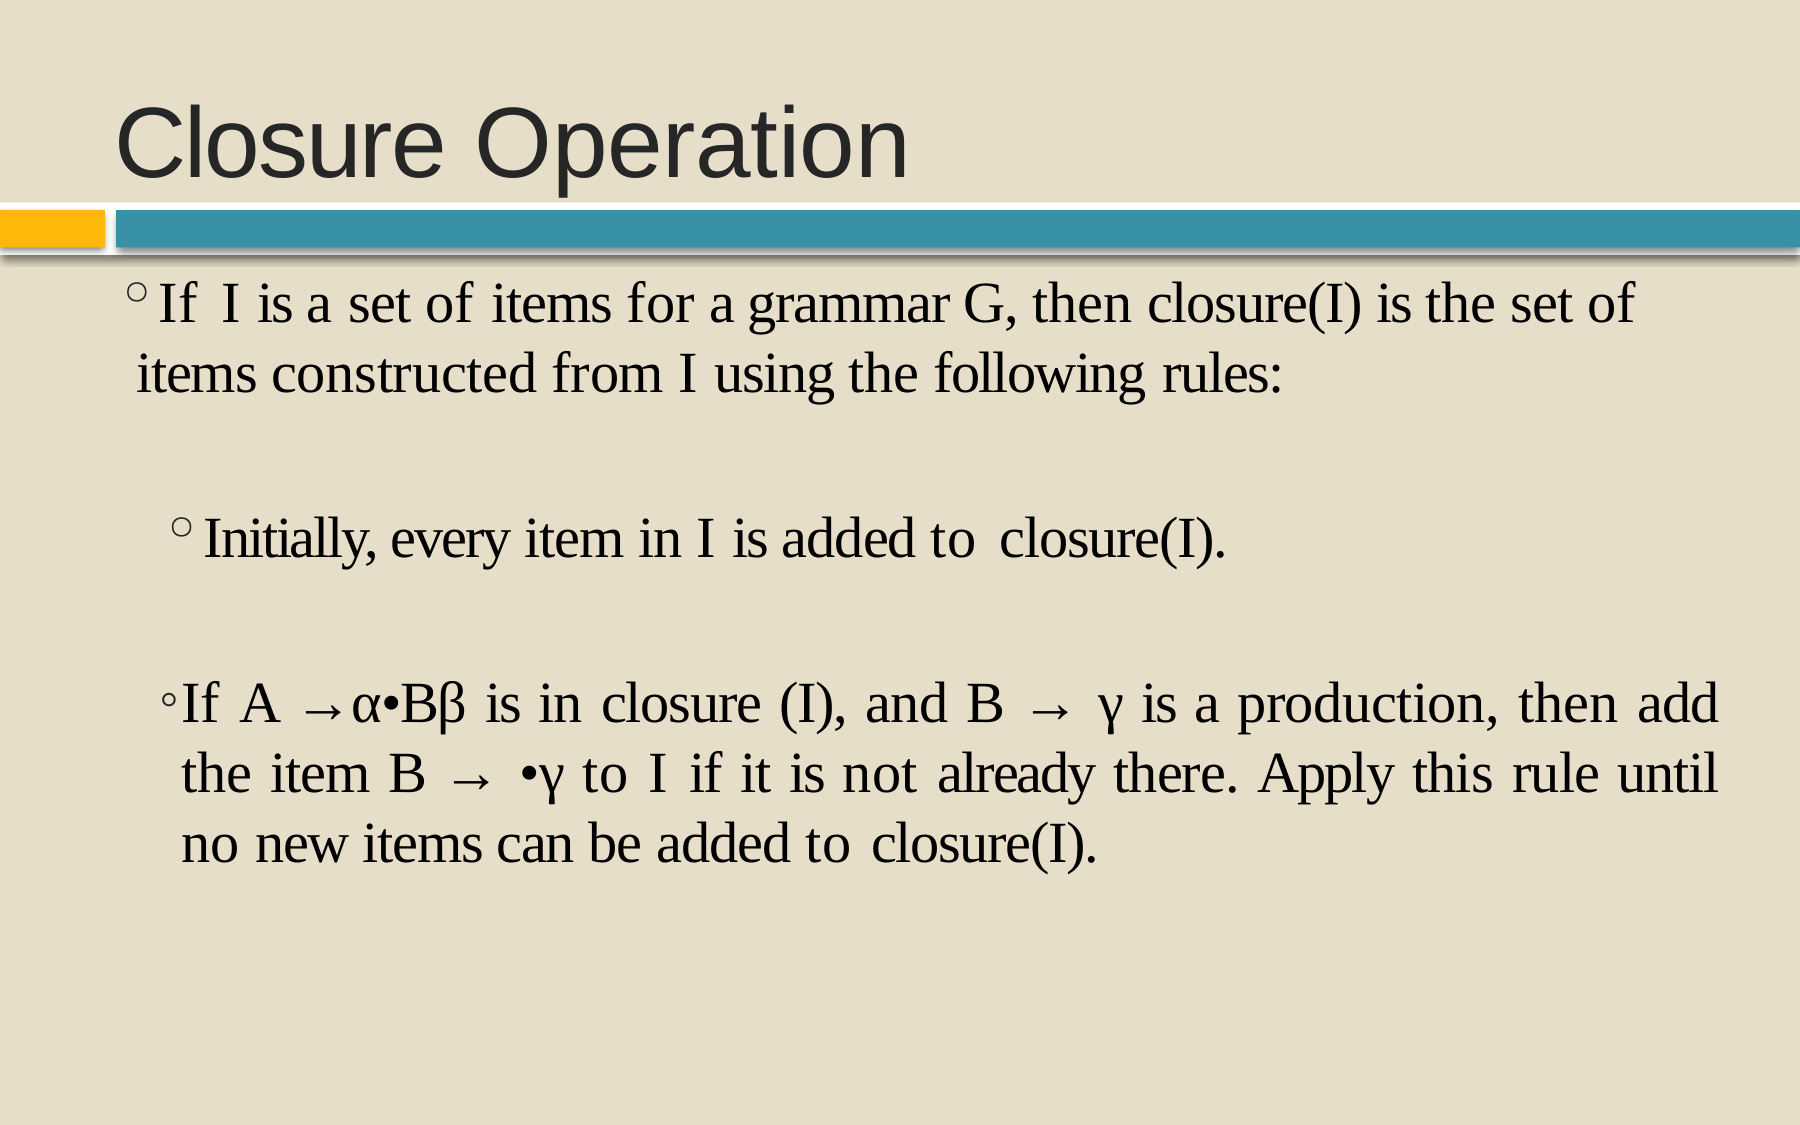

# Closure Operation
If	I is a set of	items for a grammar G, then closure(I) is the set of  items constructed from I using the following rules:

Initially, every item in I is added to closure(I).

If A →α•Bβ is in closure (I), and B → γ is a production, then add  the item B → •γ to I if it is not already there. Apply this rule until  no new items can be added to closure(I).